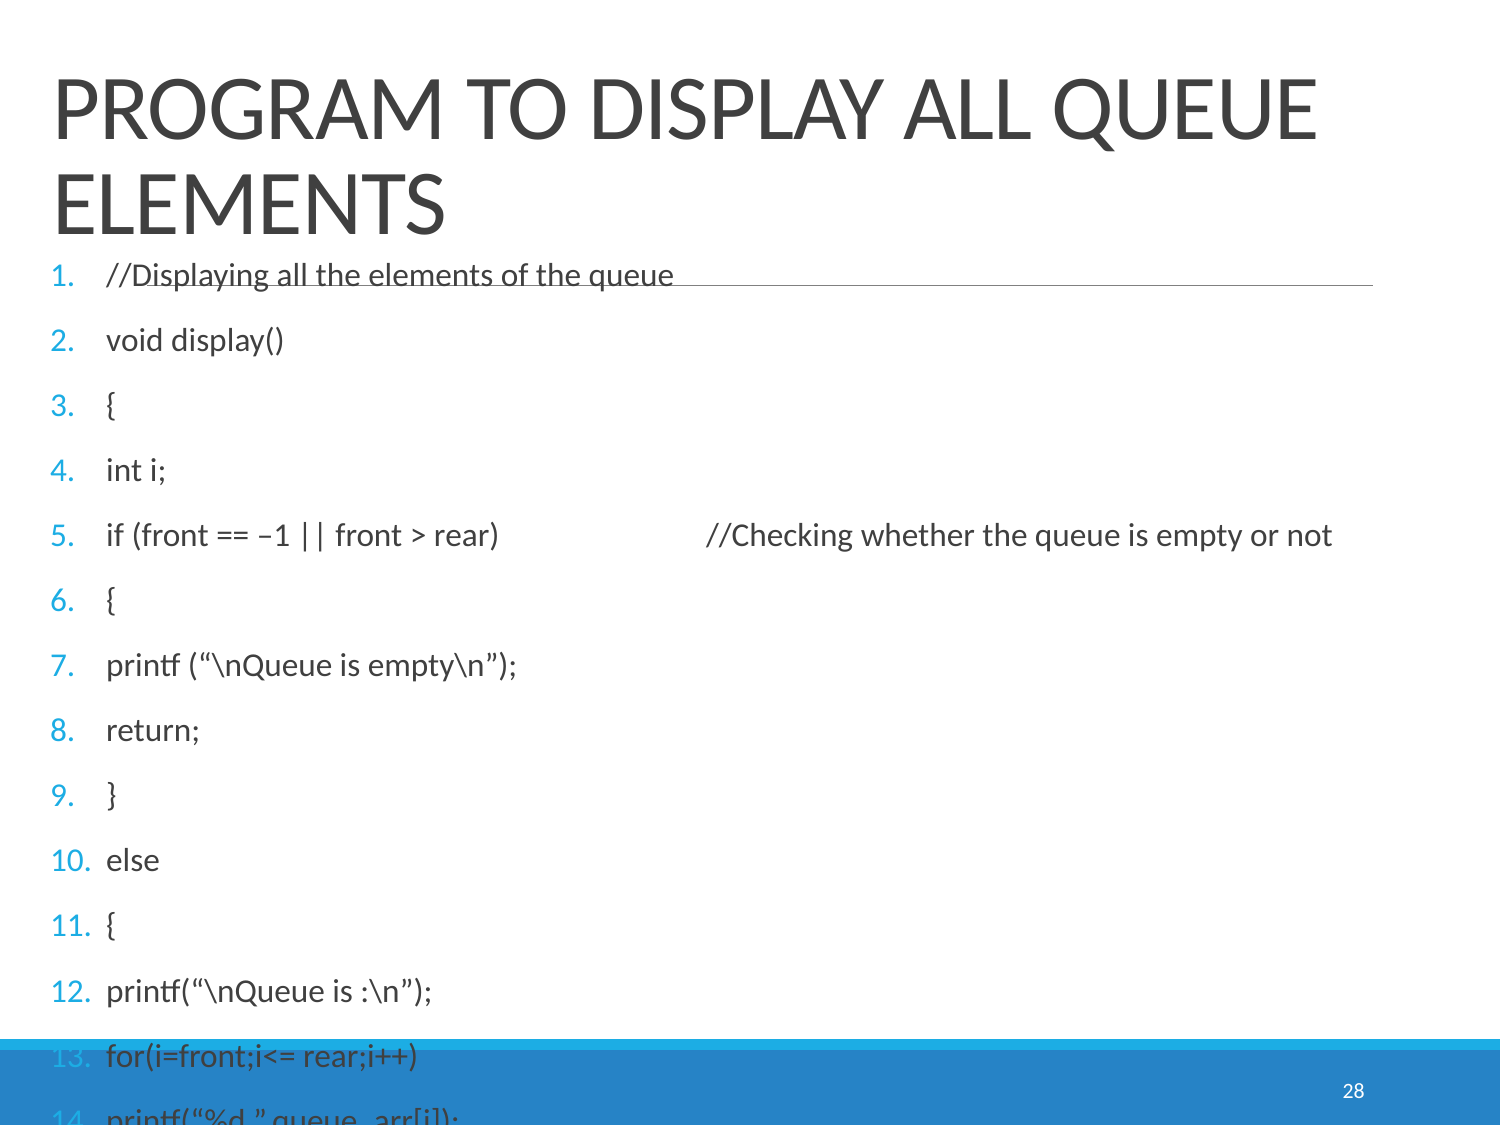

# PROGRAM TO DISPLAY ALL QUEUE ELEMENTS
//Displaying all the elements of the queue
void display()
{
int i;
if (front == –1 || front > rear)		//Checking whether the queue is empty or not
{
printf (“\nQueue is empty\n”);
return;
}
else
{
printf(“\nQueue is :\n”);
for(i=front;i<= rear;i++)
printf(“%d ”,queue_arr[i]);
printf(“\n”);
}
}/*End of display() */
28